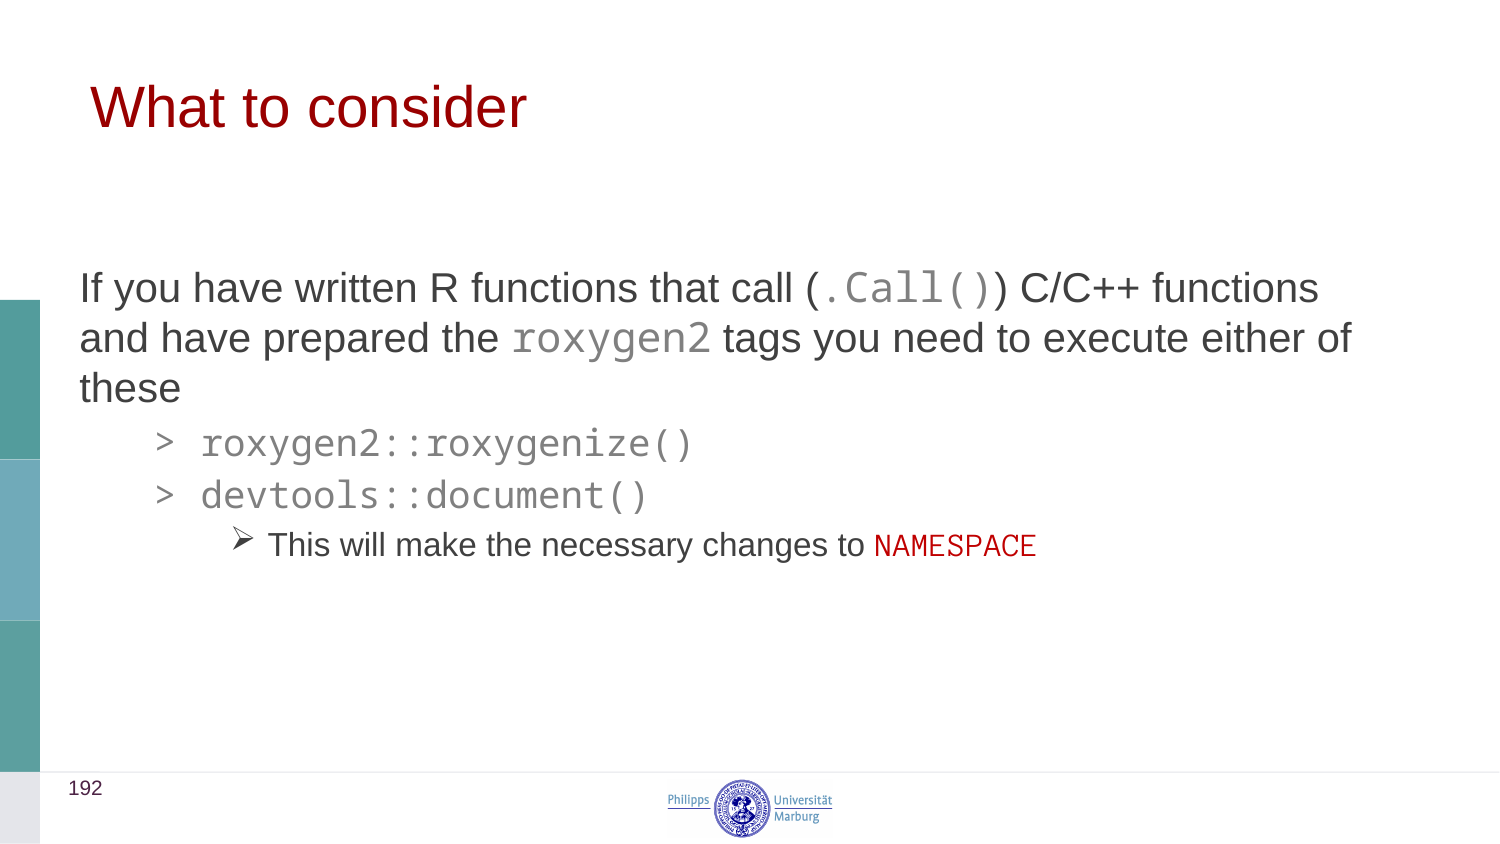

# What to consider
If you have written R functions that call (.Call()) C/C++ functions and have prepared the roxygen2 tags you need to execute either of these
roxygen2::roxygenize()
devtools::document()
This will make the necessary changes to NAMESPACE

192